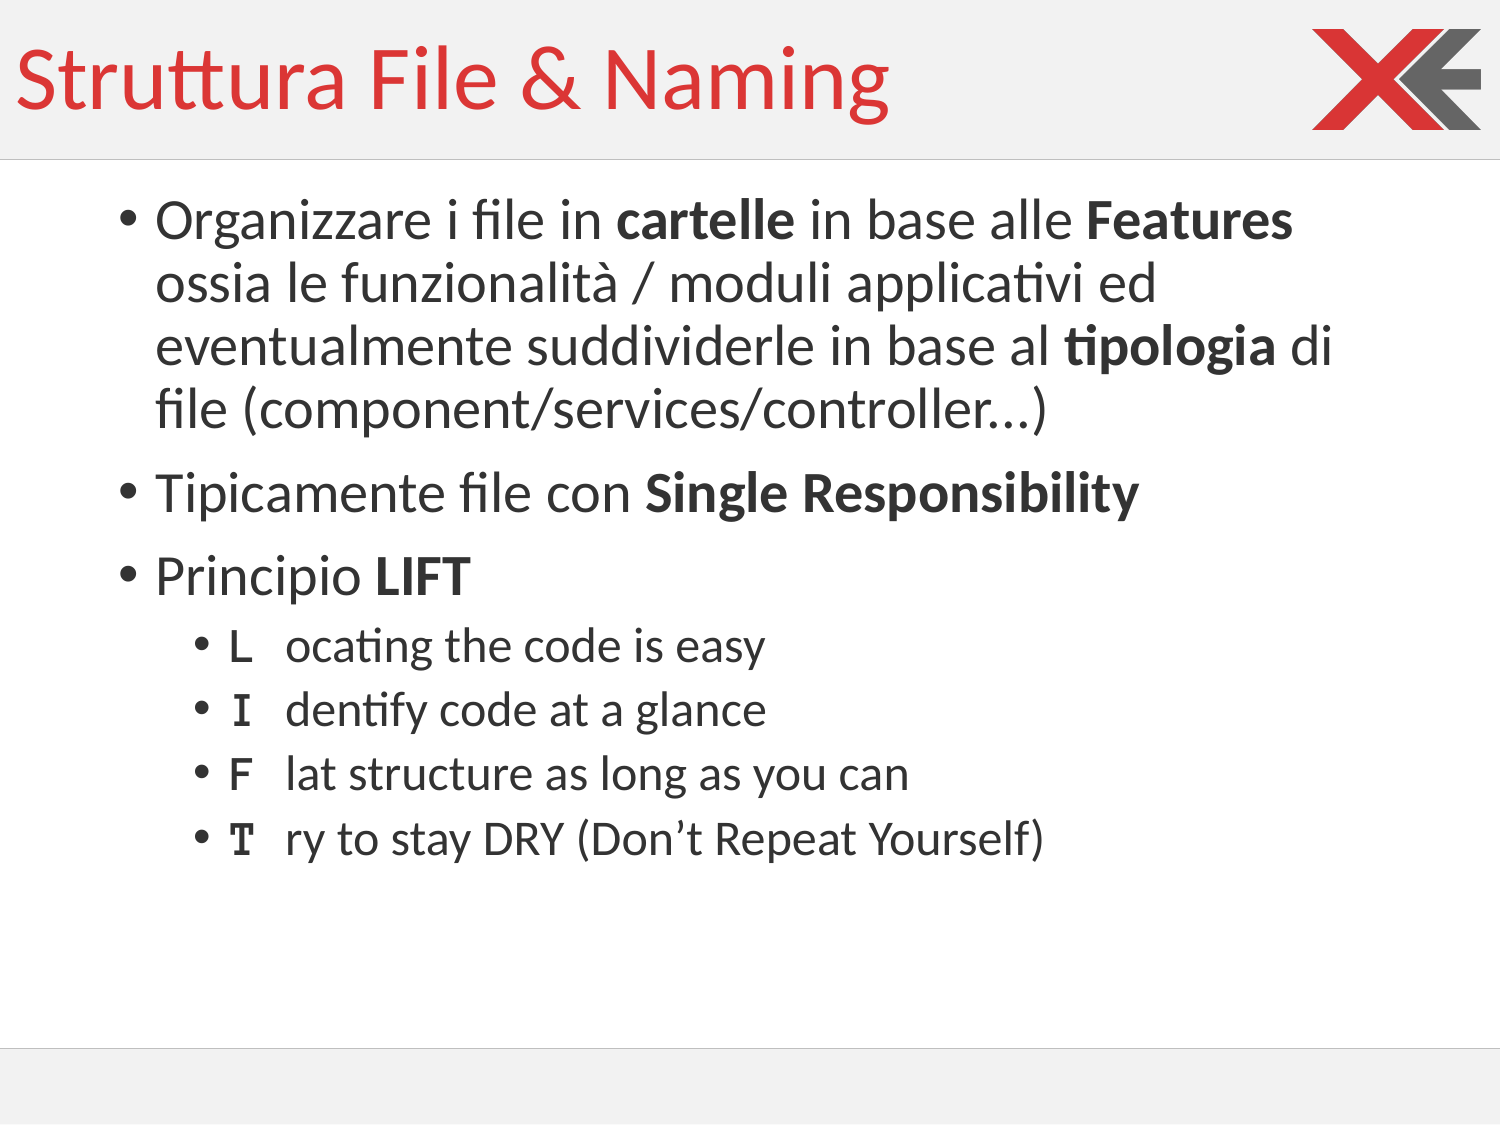

# Struttura File & Naming
Organizzare i file in cartelle in base alle Features ossia le funzionalità / moduli applicativi ed eventualmente suddividerle in base al tipologia di file (component/services/controller...)
Tipicamente file con Single Responsibility
Principio LIFT
L ocating the code is easy
I dentify code at a glance
F lat structure as long as you can
T ry to stay DRY (Don’t Repeat Yourself)